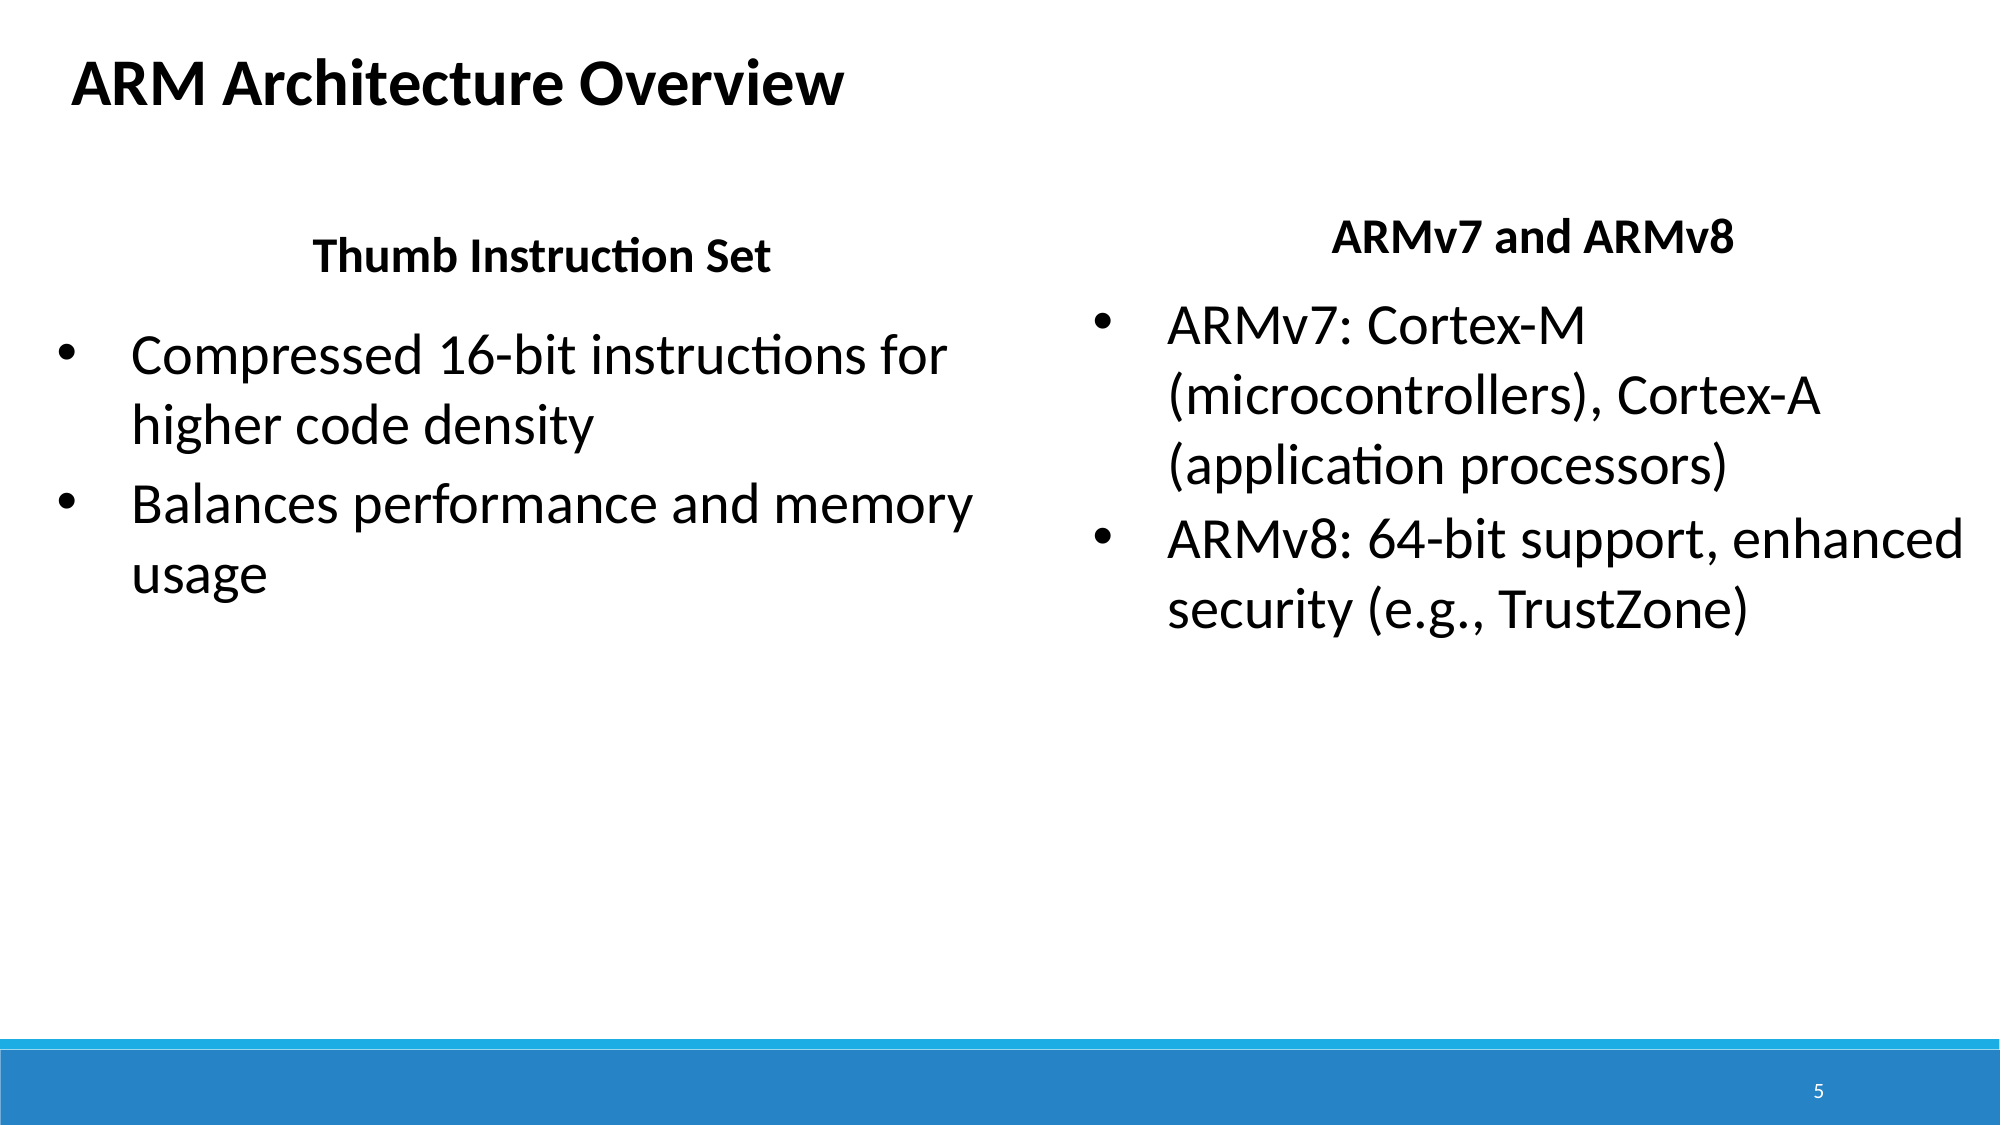

ARM Architecture Overview
ARMv7 and ARMv8
Thumb Instruction Set
ARMv7: Cortex-M (microcontrollers), Cortex-A (application processors)
Compressed 16-bit instructions for higher code density
Balances performance and memory usage
ARMv8: 64-bit support, enhanced security (e.g., TrustZone)
5